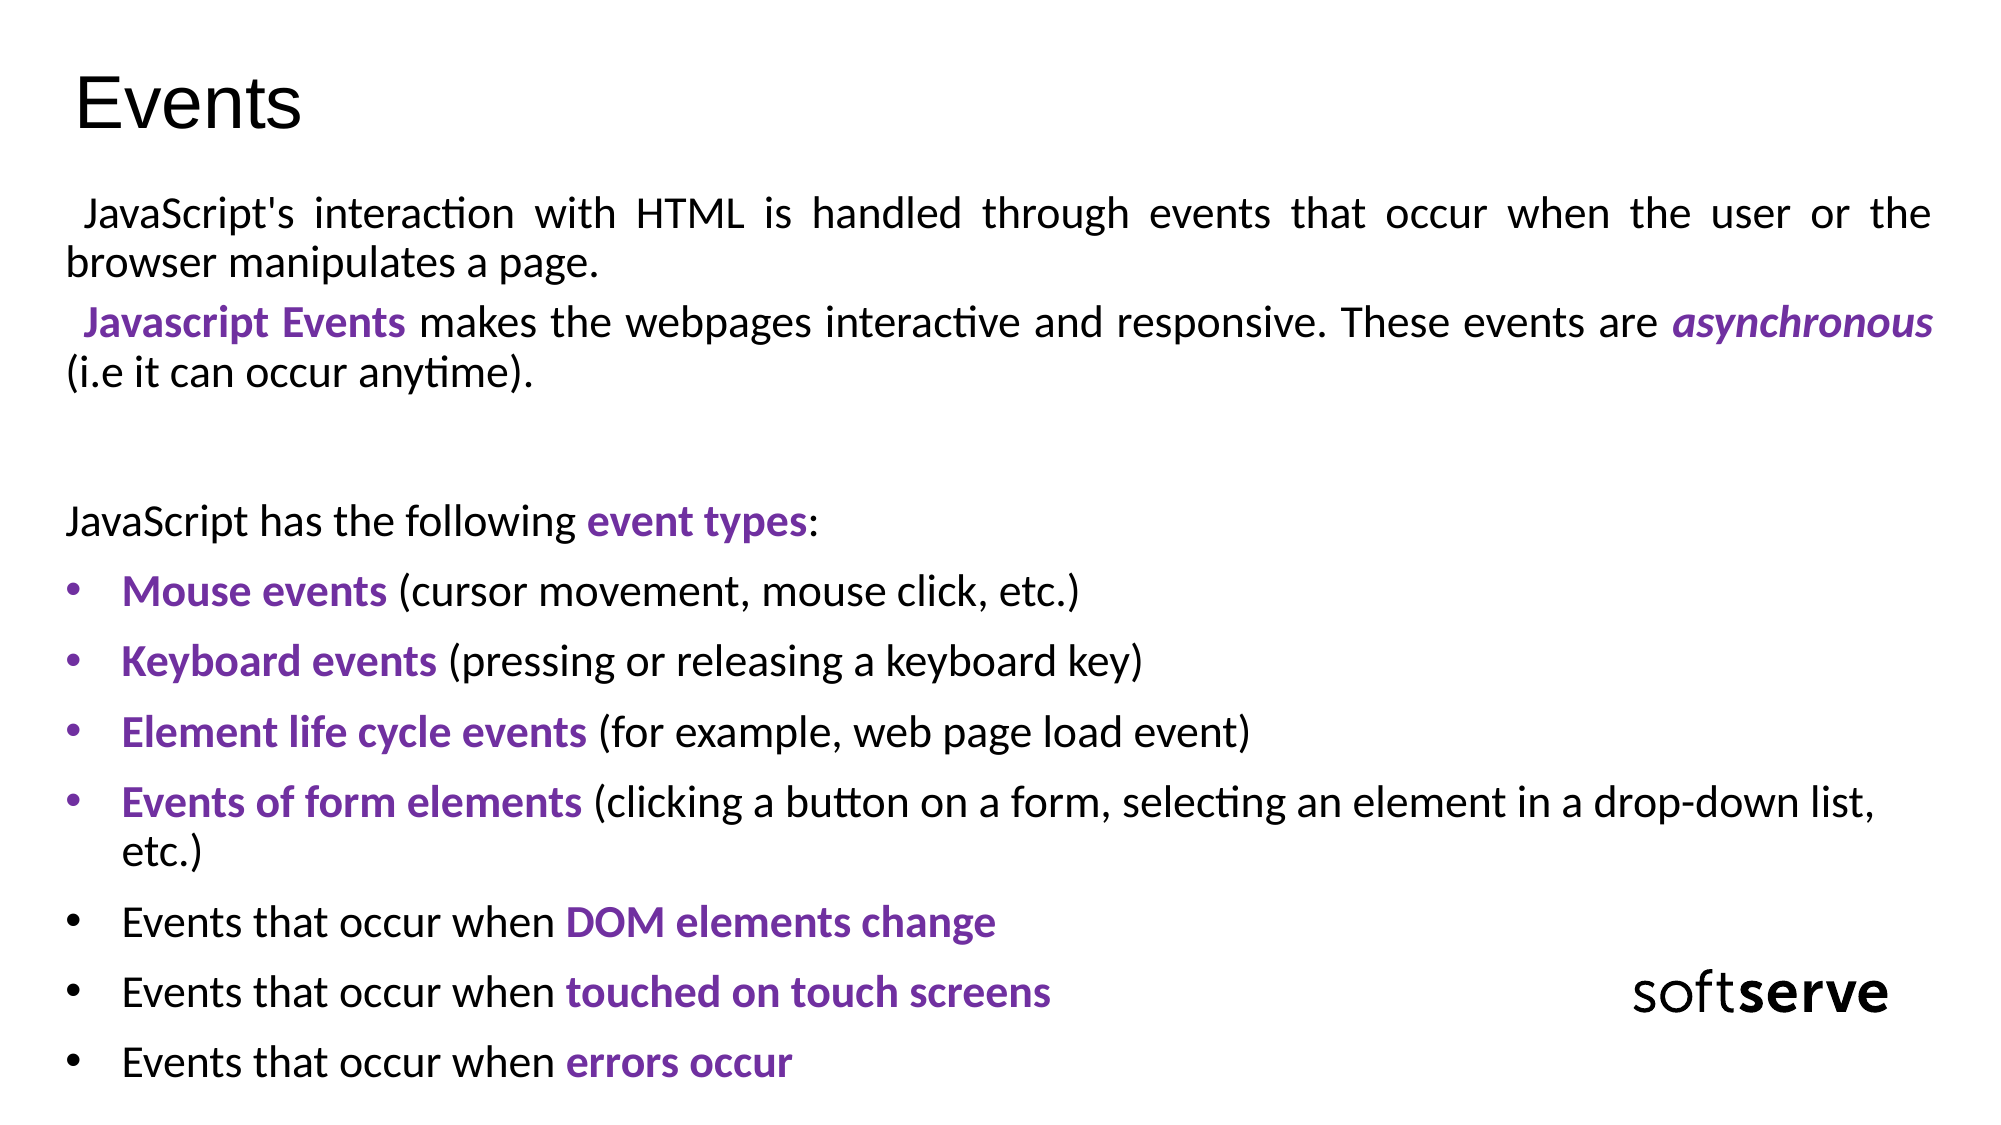

# Events
JavaScript's interaction with HTML is handled through events that occur when the user or the browser manipulates a page.
Javascript Events makes the webpages interactive and responsive. These events are asynchronous (i.e it can occur anytime).

JavaScript has the following event types:
Mouse events (cursor movement, mouse click, etc.)
Keyboard events (pressing or releasing a keyboard key)
Element life cycle events (for example, web page load event)
Events of form elements (clicking a button on a form, selecting an element in a drop-down list, etc.)
Events that occur when DOM elements change
Events that occur when touched on touch screens
Events that occur when errors occur